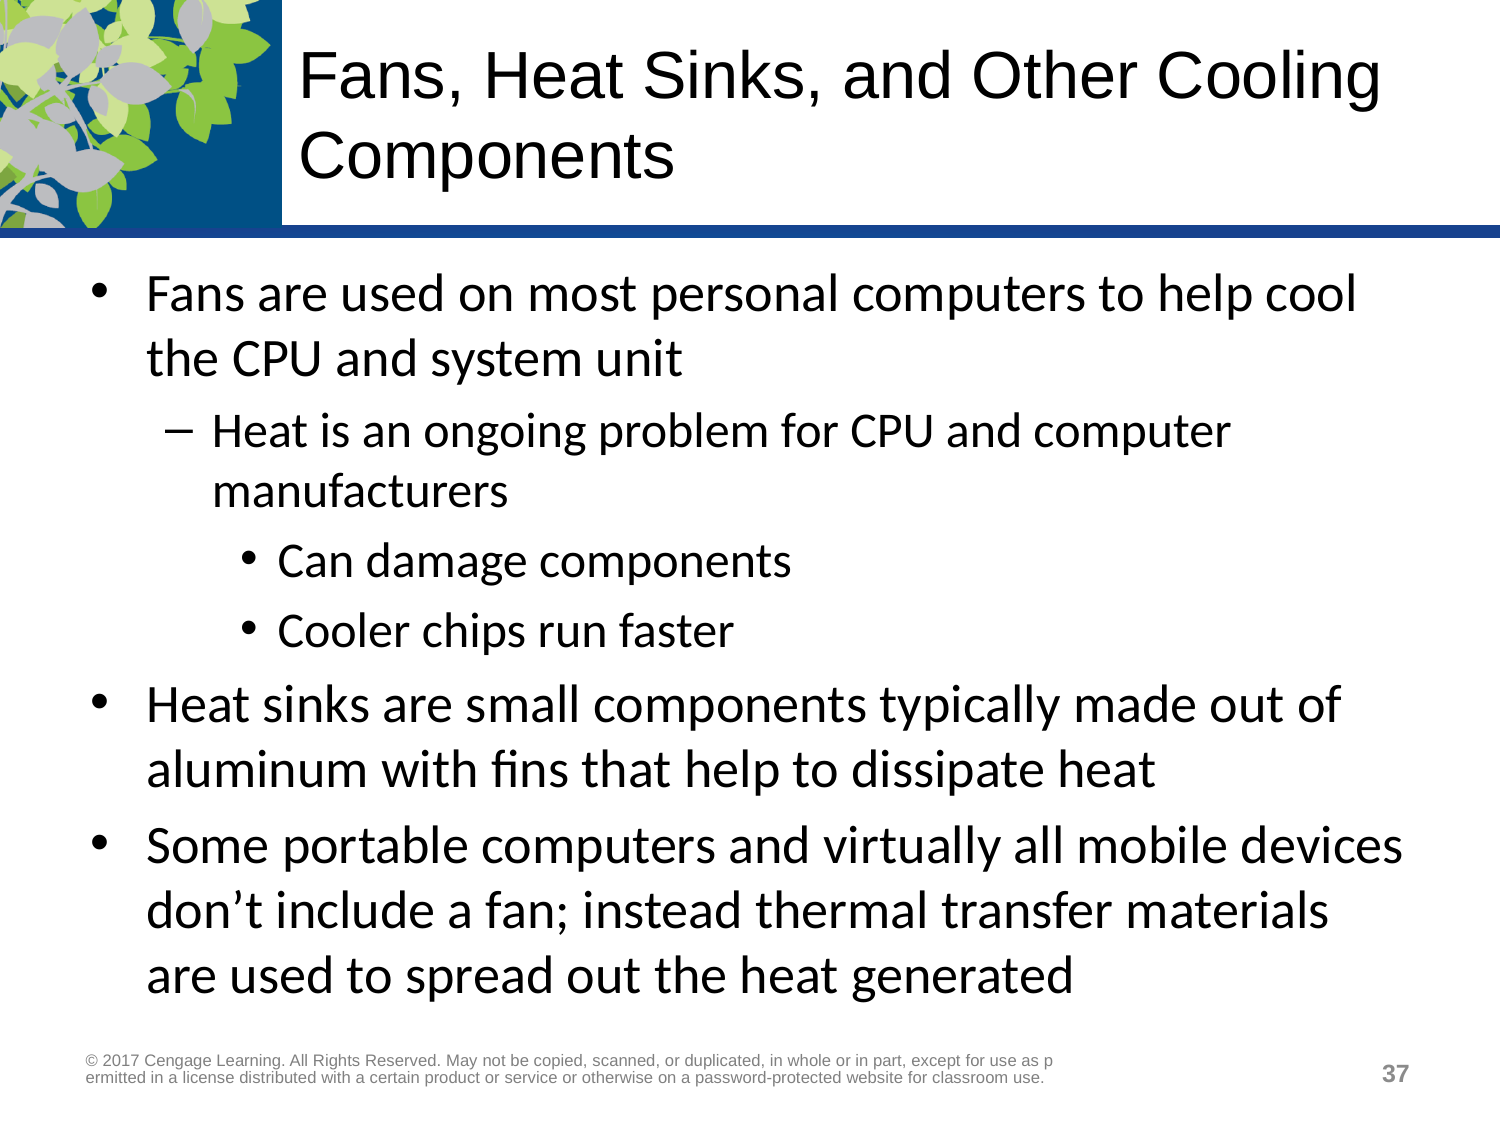

# Fans, Heat Sinks, and Other Cooling Components
Fans are used on most personal computers to help cool the CPU and system unit
Heat is an ongoing problem for CPU and computer manufacturers
Can damage components
Cooler chips run faster
Heat sinks are small components typically made out of aluminum with fins that help to dissipate heat
Some portable computers and virtually all mobile devices don’t include a fan; instead thermal transfer materials are used to spread out the heat generated

© 2017 Cengage Learning. All Rights Reserved. May not be copied, scanned, or duplicated, in whole or in part, except for use as permitted in a license distributed with a certain product or service or otherwise on a password-protected website for classroom use.
37